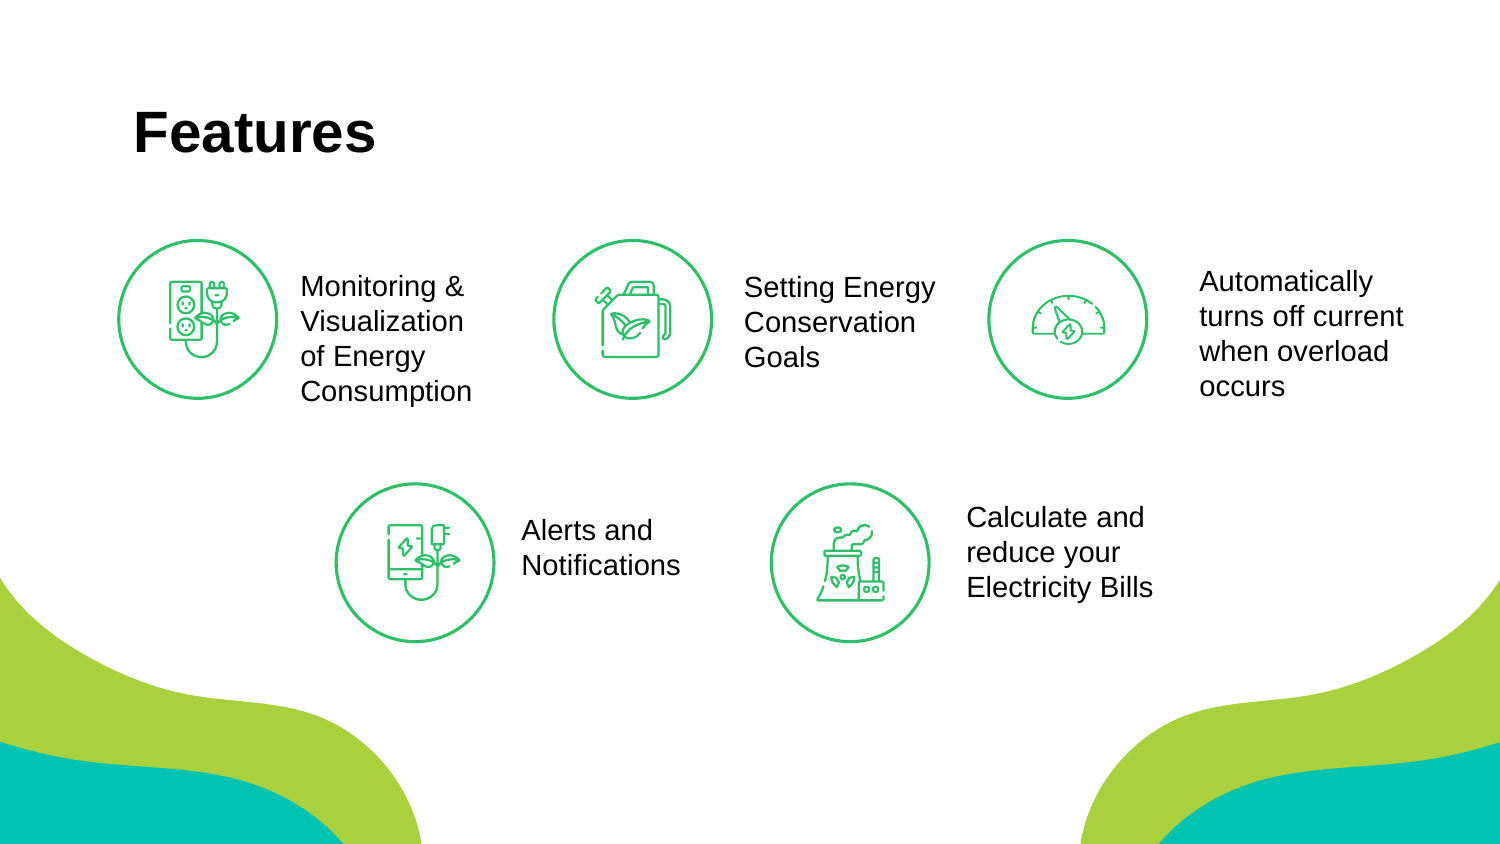

# Features

Automatically turns off current when overload occurs
Monitoring & Visualization    of Energy Consumption
Setting Energy Conservation Goals

Calculate and reduce your Electricity Bills

Alerts and Notifications